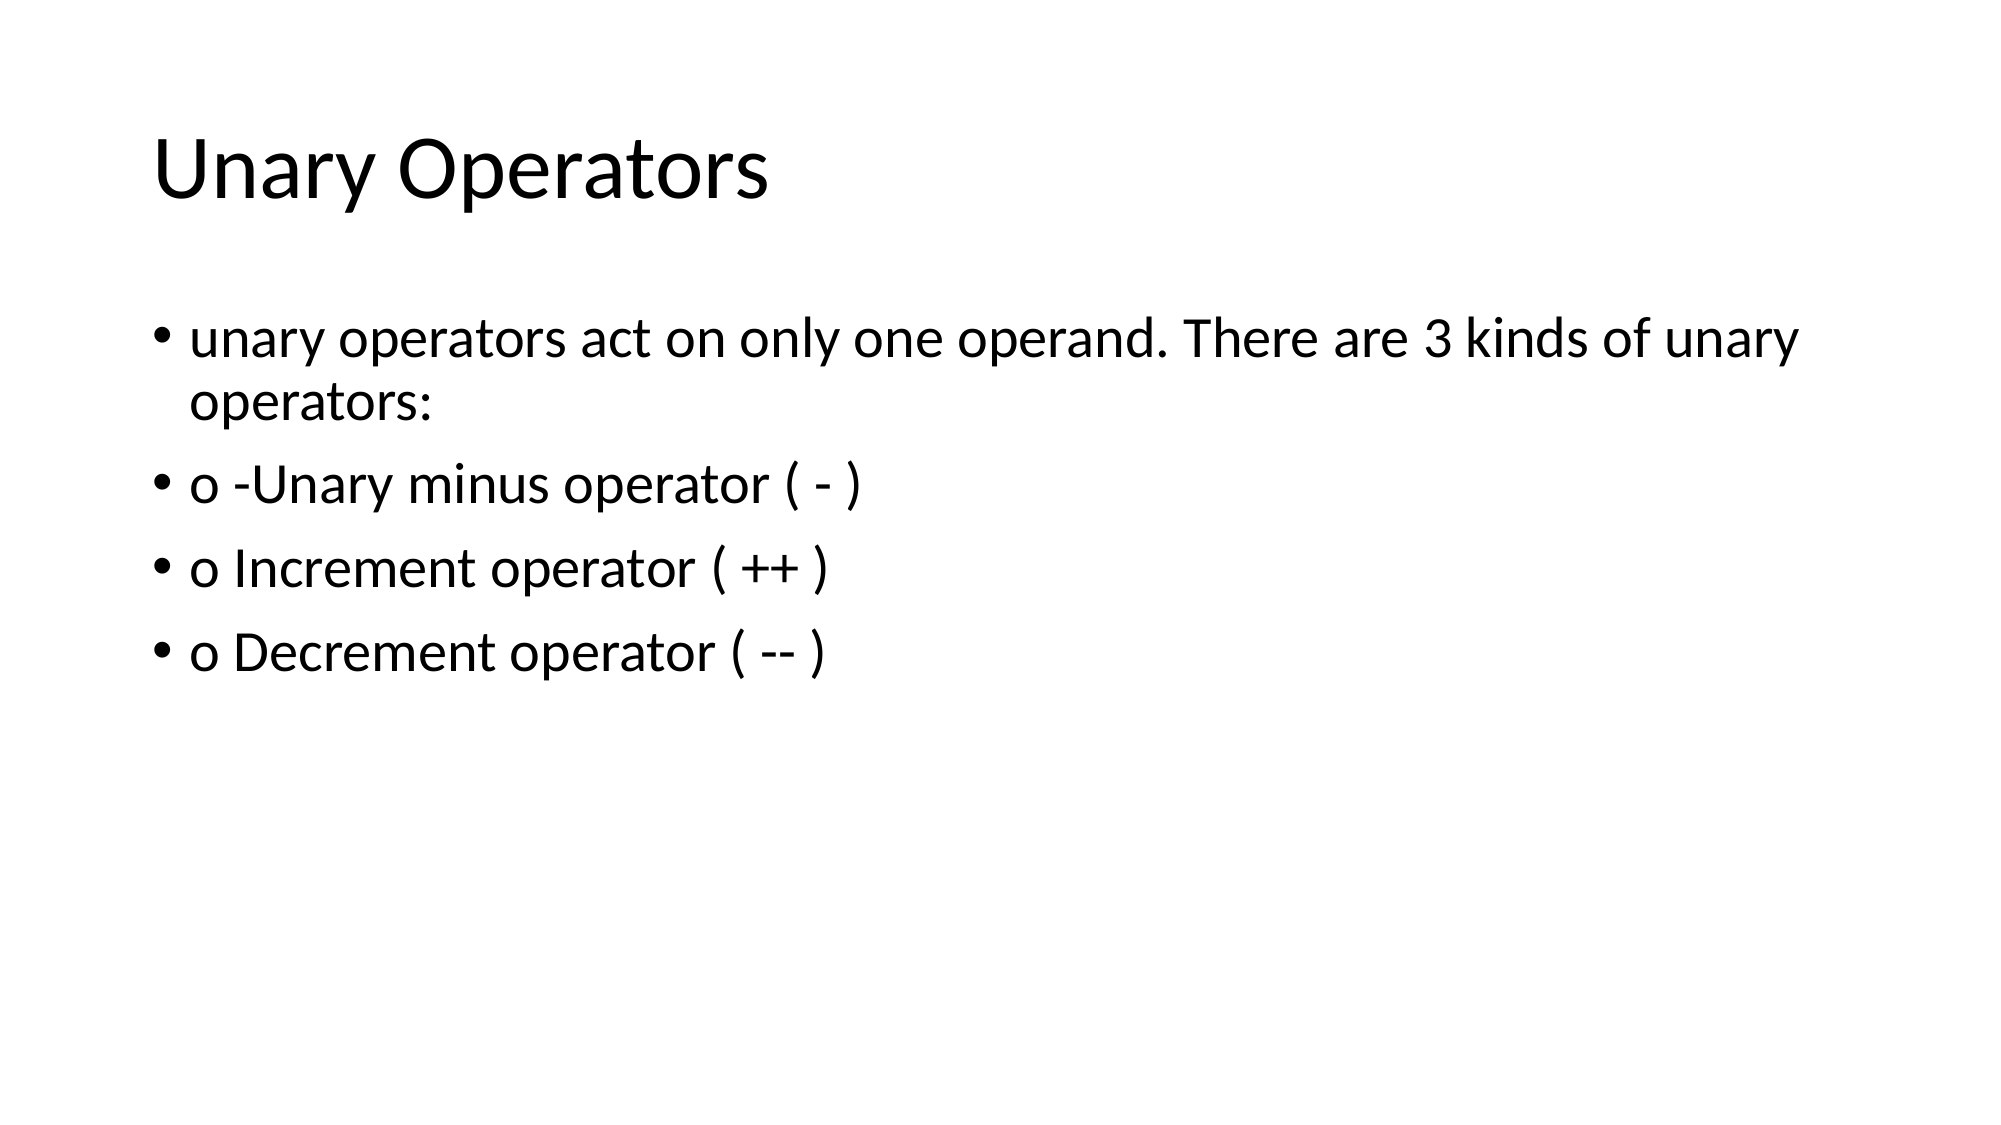

# Unary Operators
unary operators act on only one operand. There are 3 kinds of unary operators:
o -Unary minus operator ( - )
o Increment operator ( ++ )
o Decrement operator ( -- )